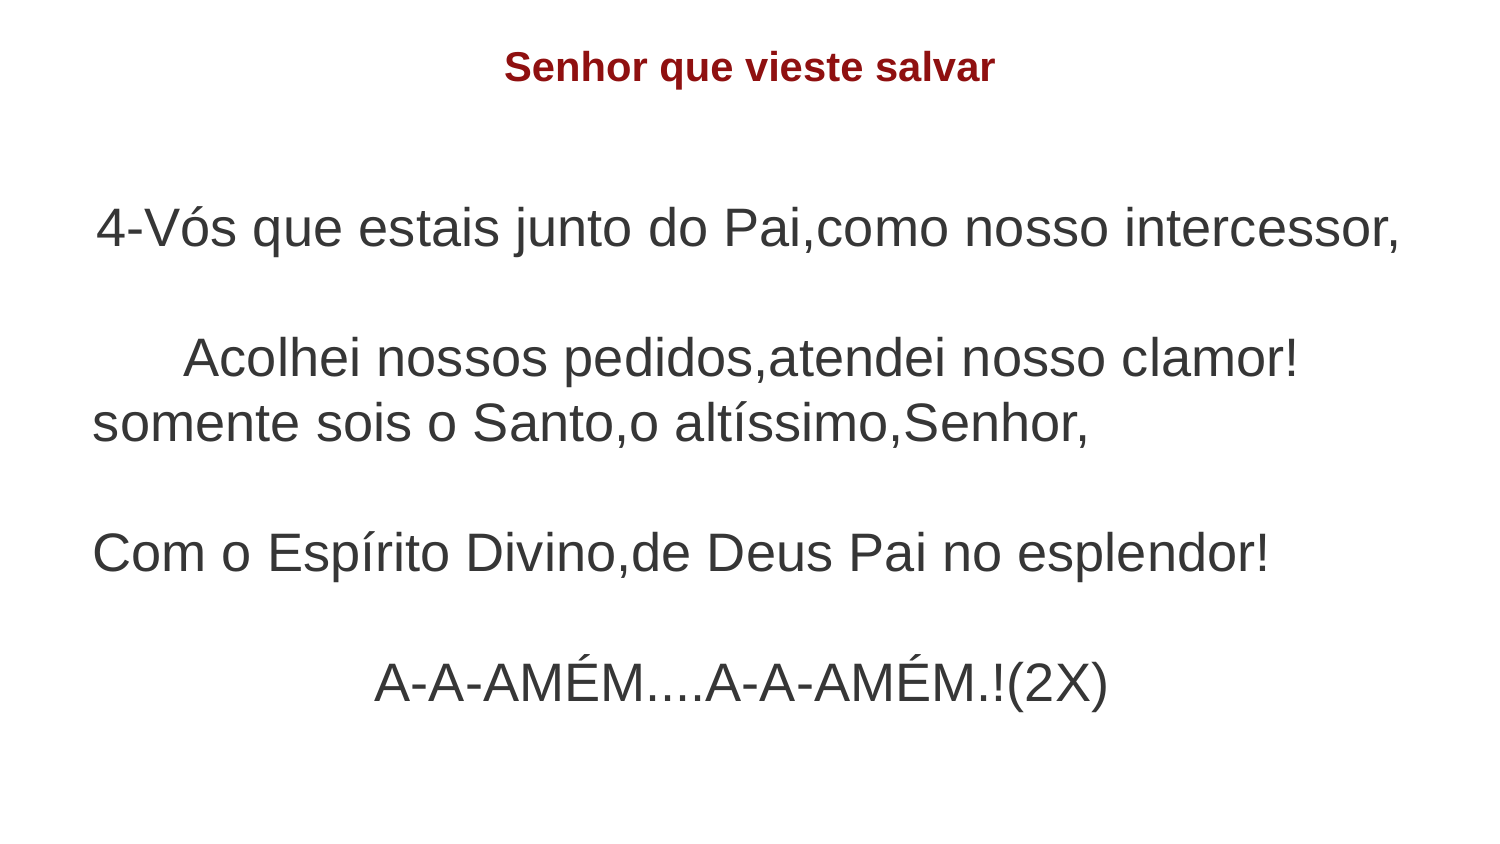

Senhor que vieste salvar
4-Vós que estais junto do Pai,como nosso intercessor,
Acolhei nossos pedidos,atendei nosso clamor!
somente sois o Santo,o altíssimo,Senhor,
Com o Espírito Divino,de Deus Pai no esplendor!
A-A-AMÉM....A-A-AMÉM.!(2X)